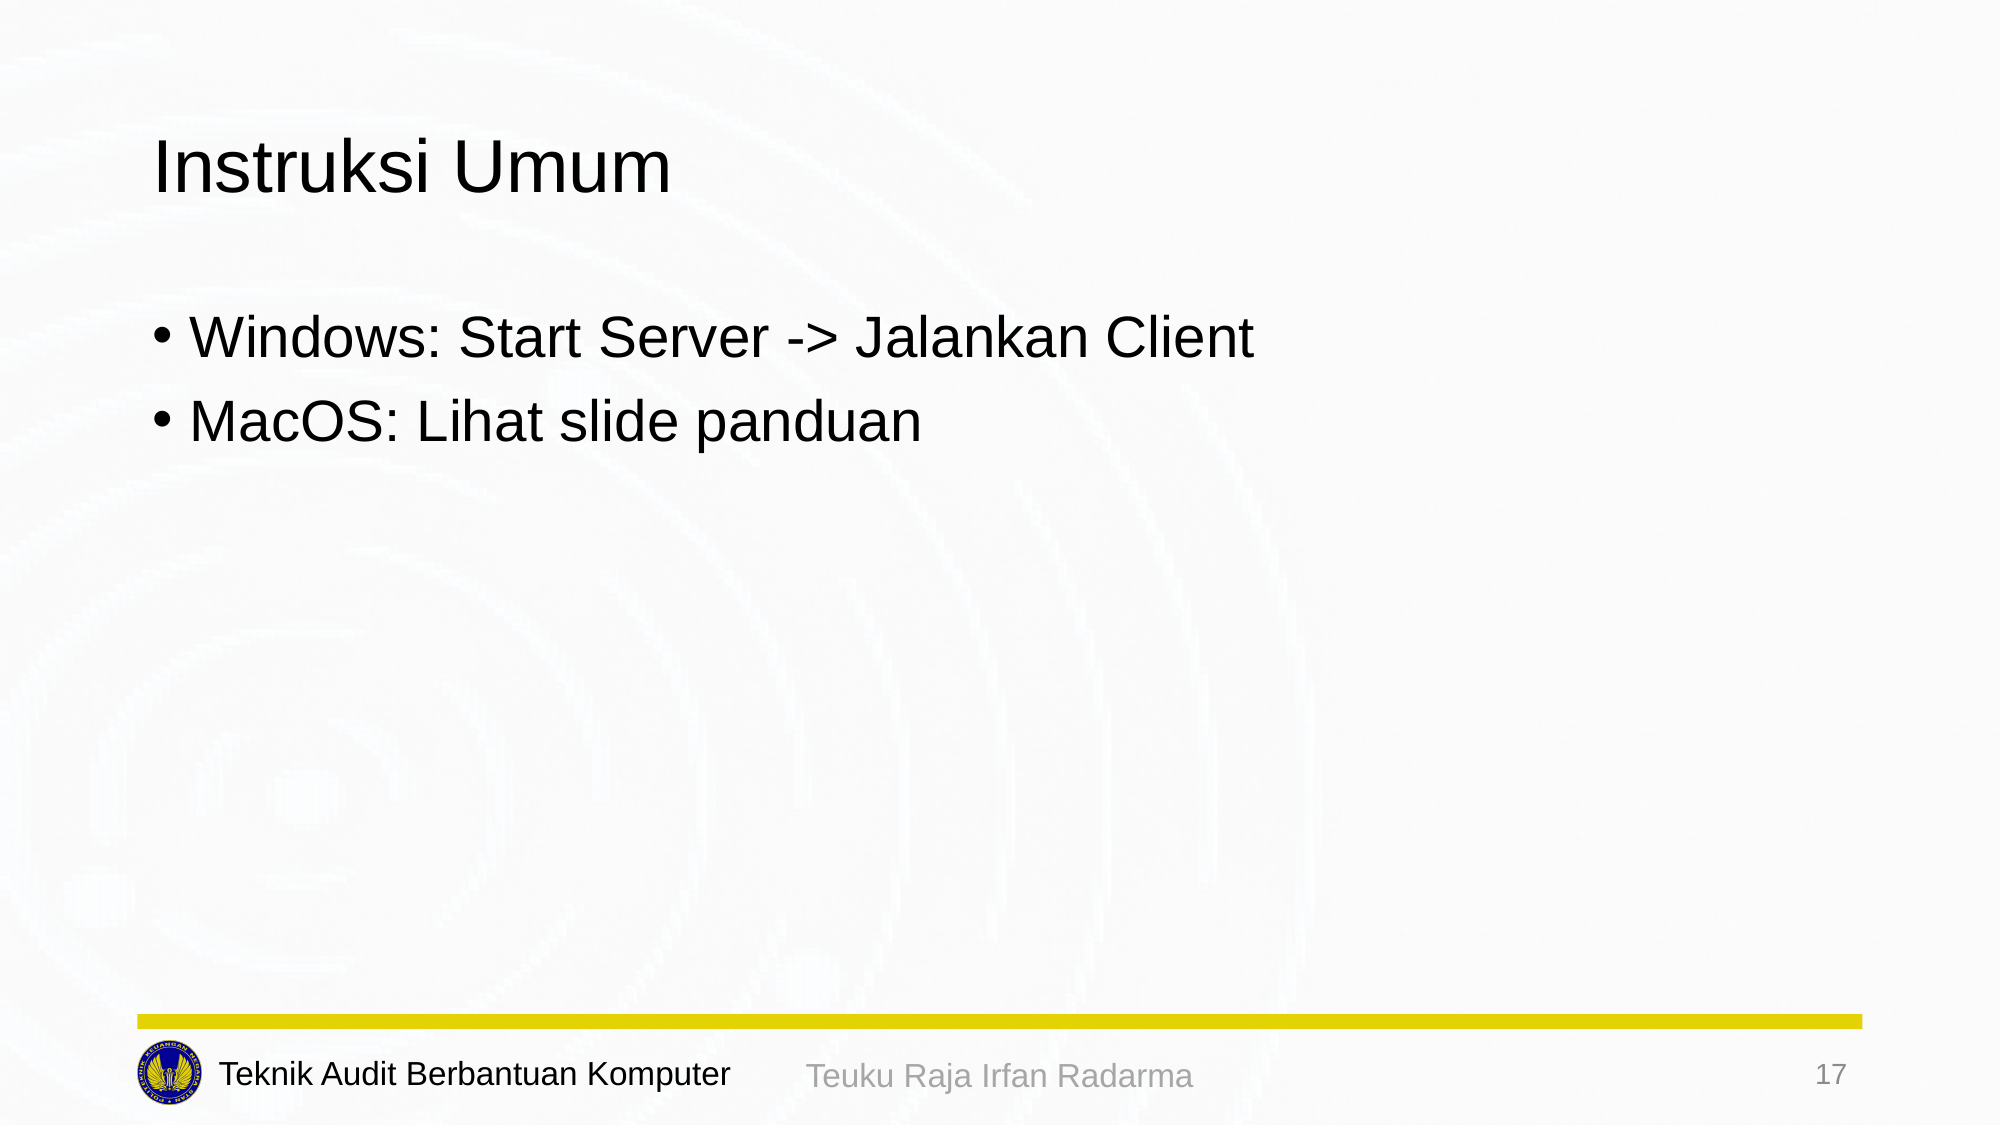

# Instruksi Umum
Windows: Start Server -> Jalankan Client
MacOS: Lihat slide panduan
17